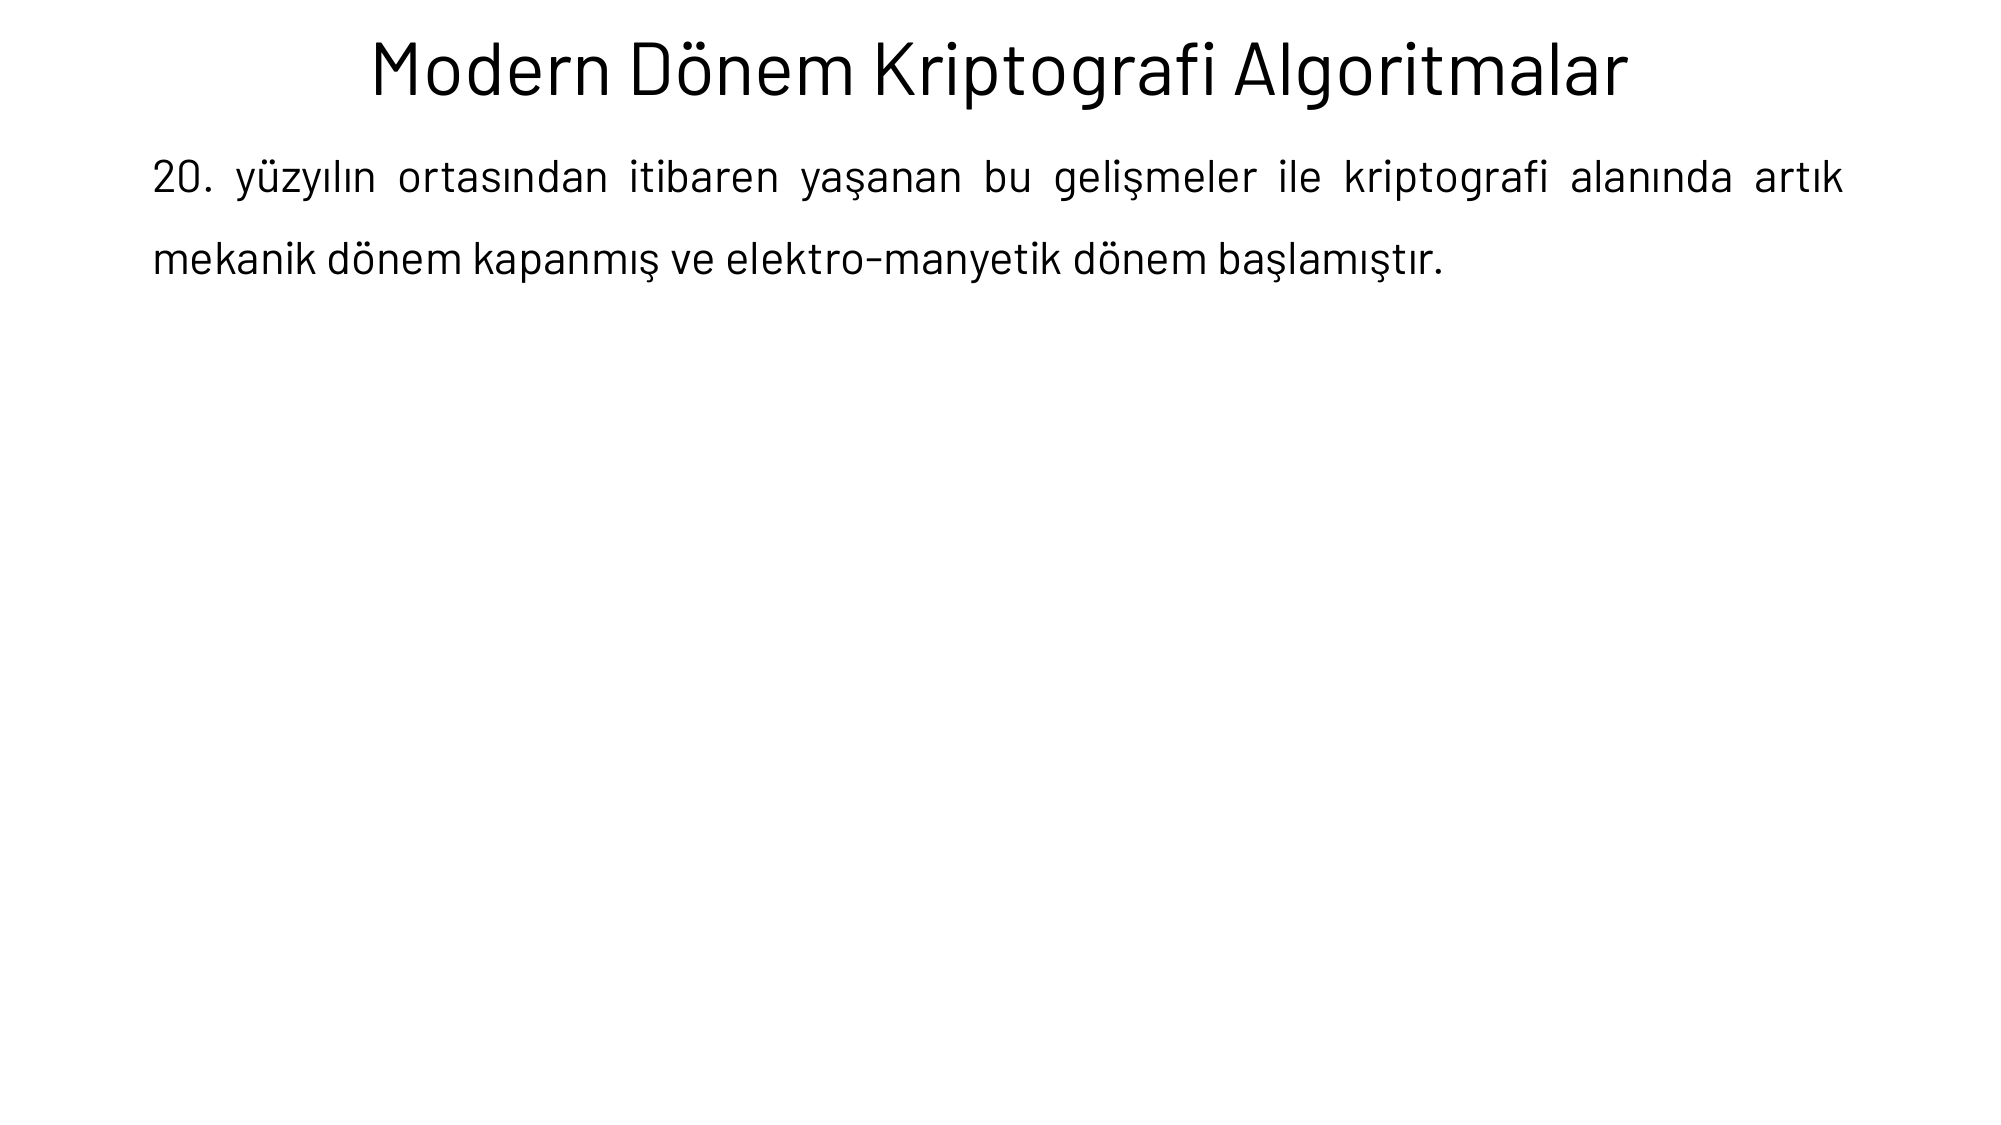

# Modern Dönem Kriptografi Algoritmalar
20. yüzyılın ortasından itibaren yaşanan bu gelişmeler ile kriptografi alanında artık mekanik dönem kapanmış ve elektro-manyetik dönem başlamıştır.